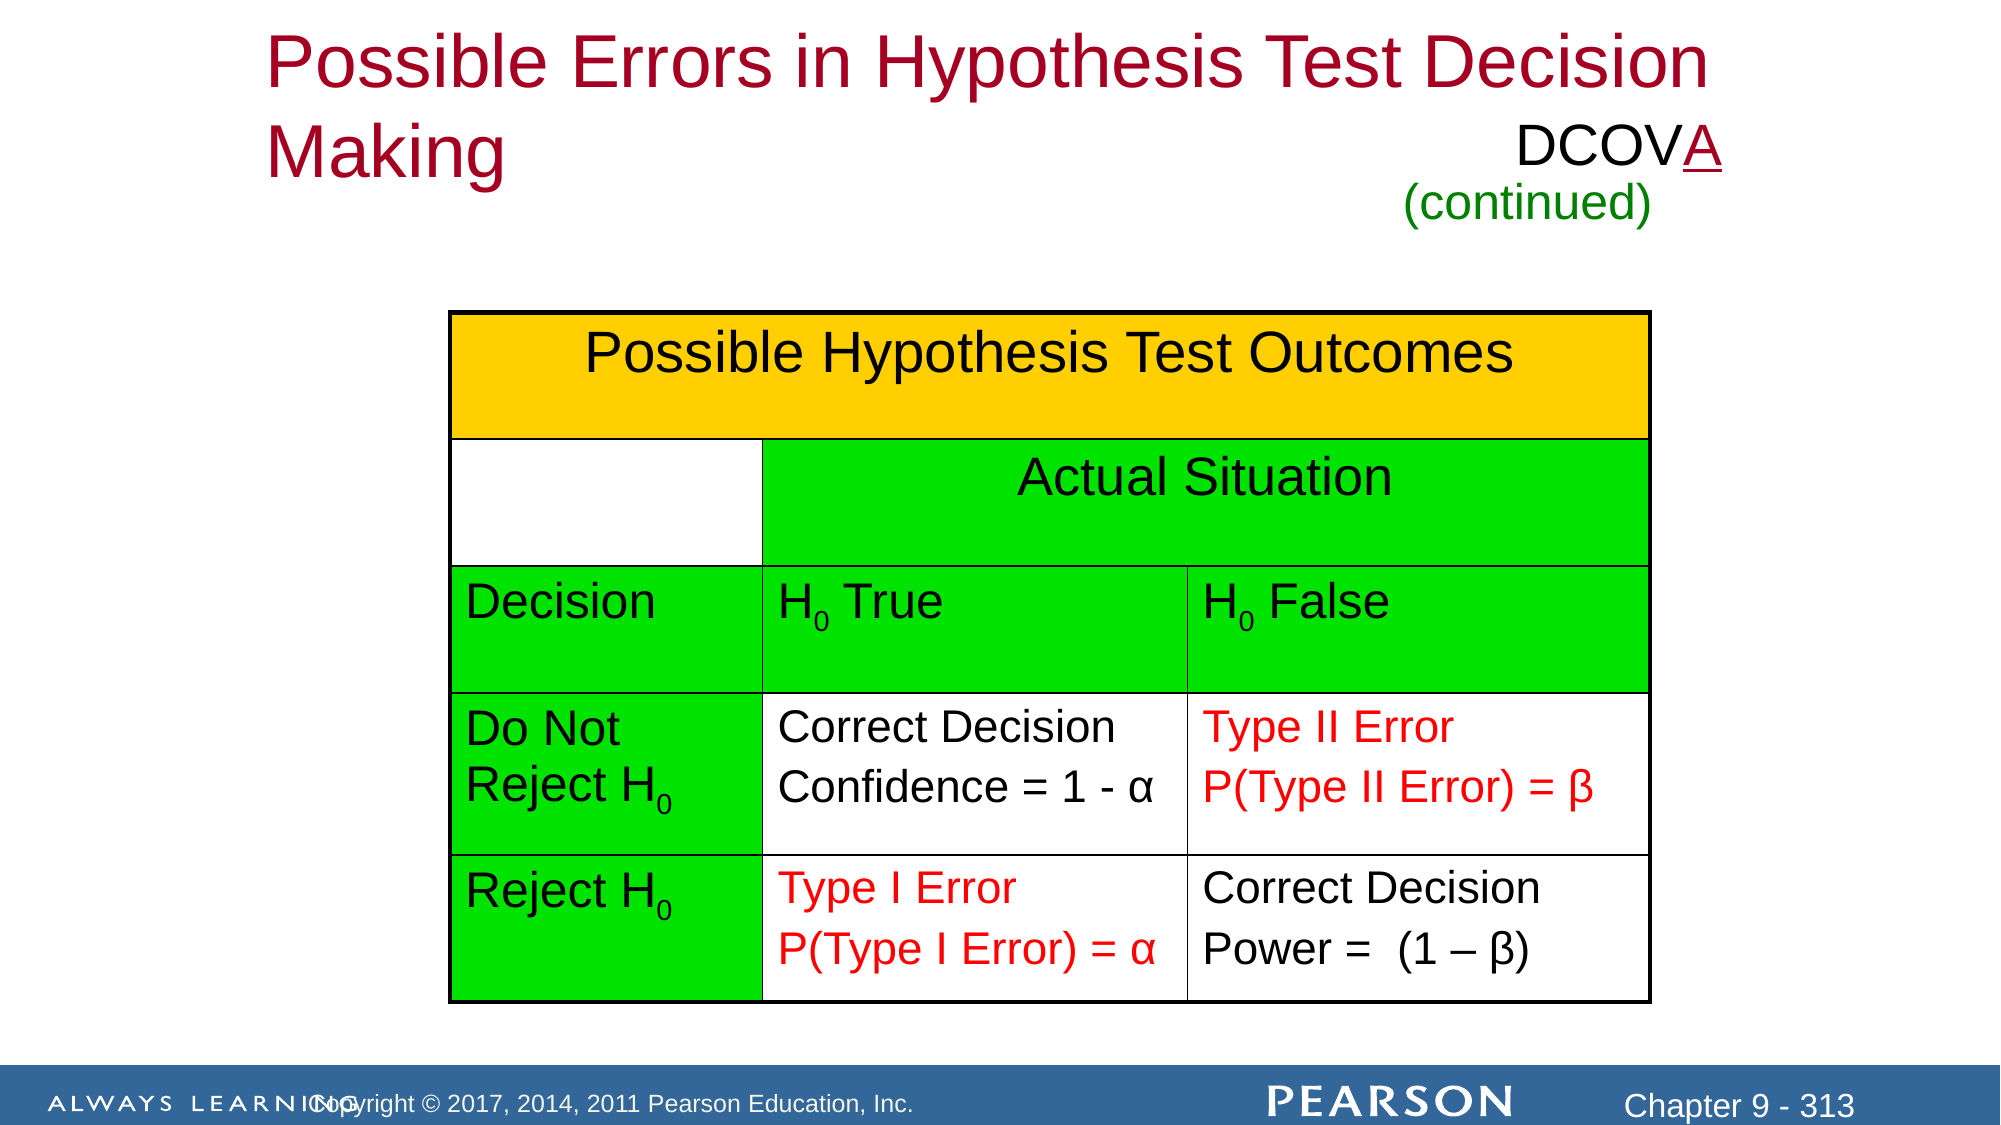

Possible Errors in Hypothesis Test Decision Making
DCOVA
(continued)
| Possible Hypothesis Test Outcomes |  |  |
| --- | --- | --- |
|  | Actual Situation |  |
| Decision | H0 True | H0 False |
| Do Not Reject H0 | Correct Decision Confidence = 1 - α | Type II Error P(Type II Error) = β |
| Reject H0 | Type I Error P(Type I Error) = α | Correct Decision Power = (1 – β) |